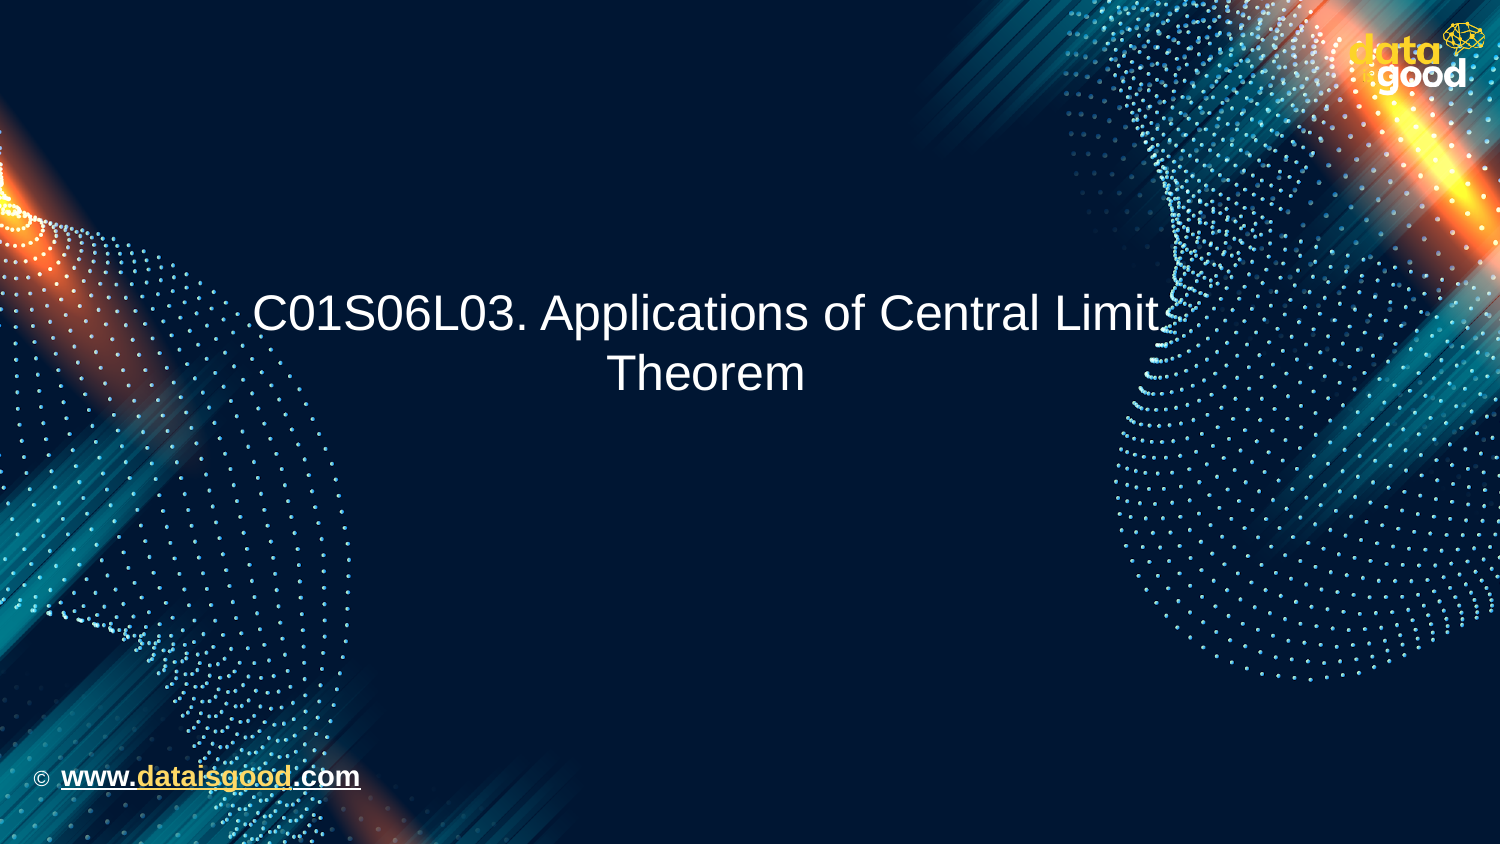

# C01S06L03. Applications of Central Limit Theorem